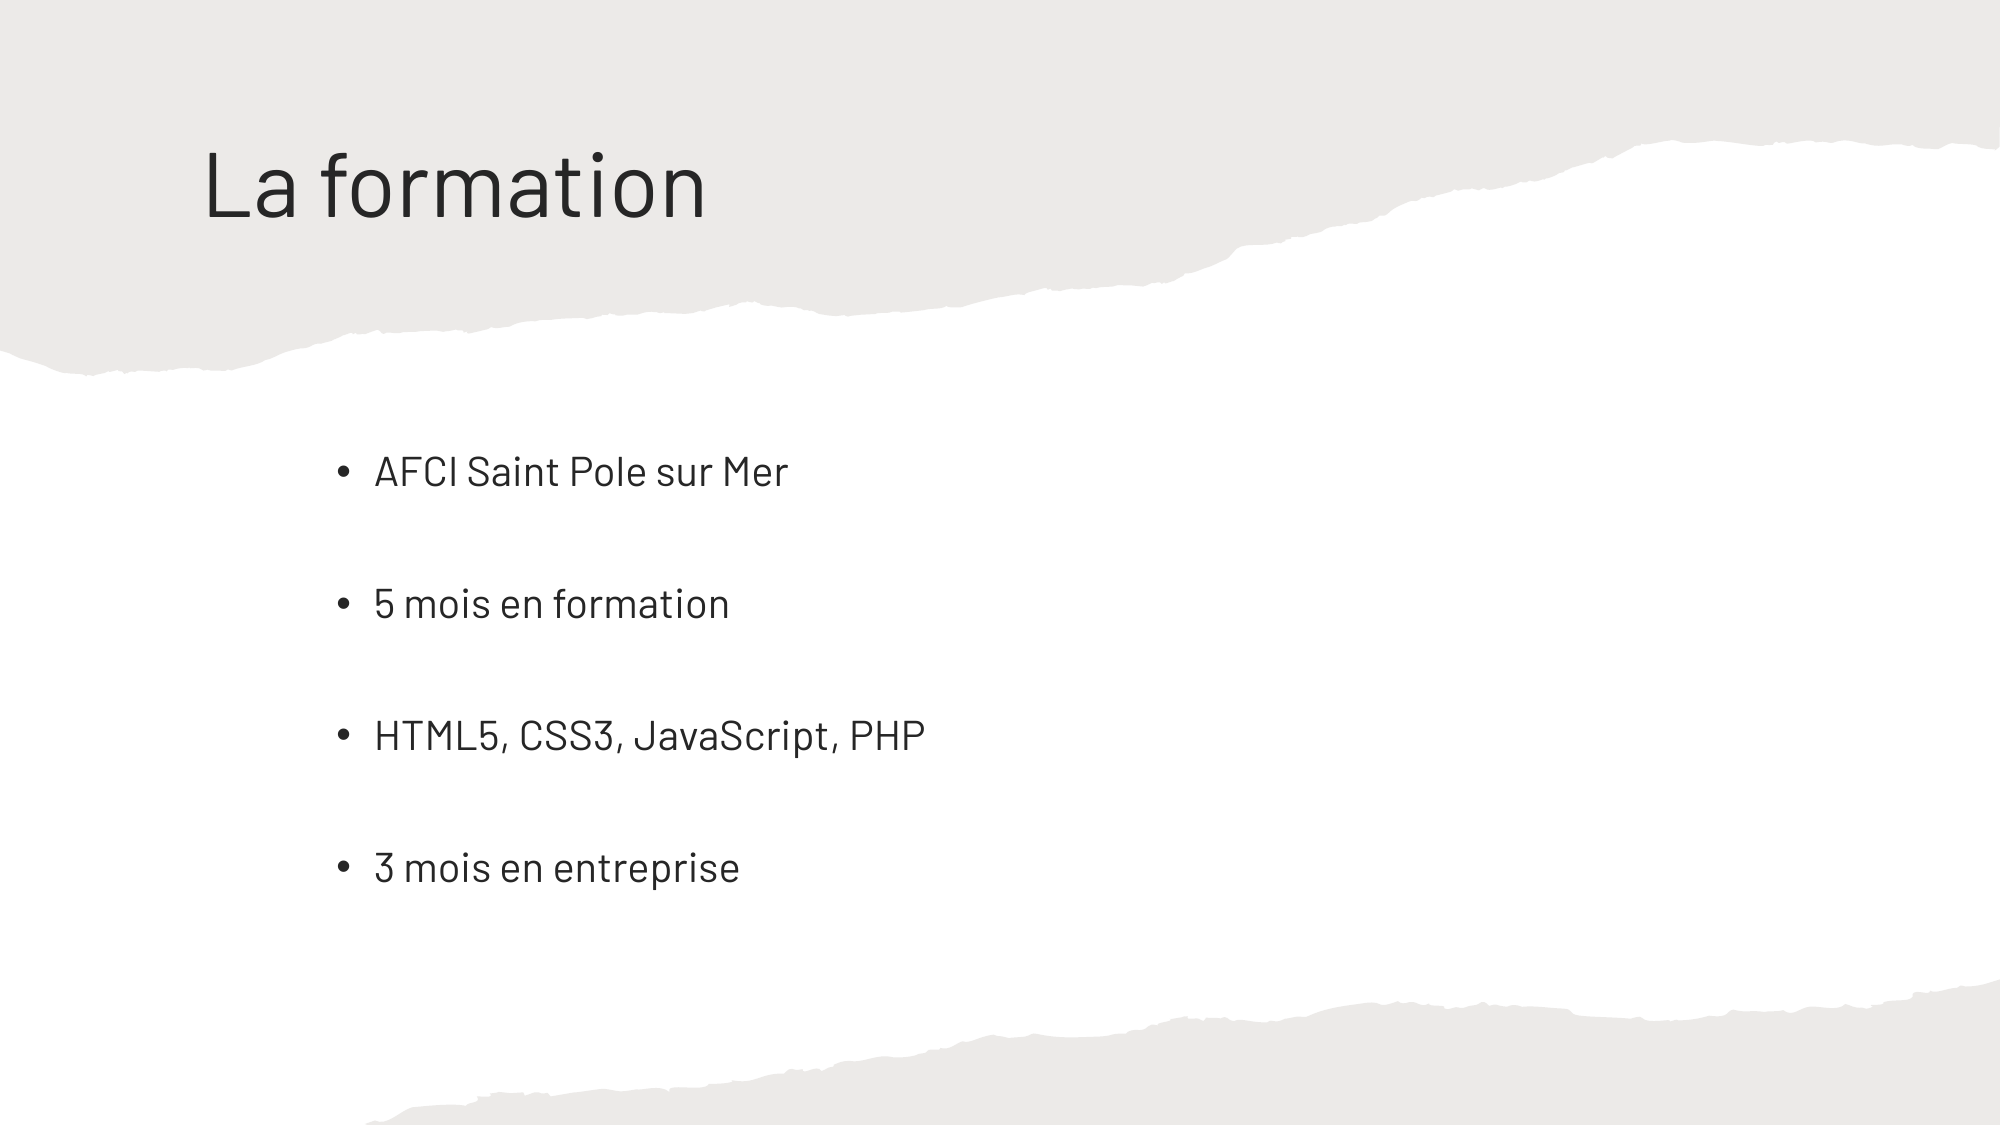

# La formation
AFCI Saint Pole sur Mer

5 mois en formation

HTML5, CSS3, JavaScript, PHP

3 mois en entreprise